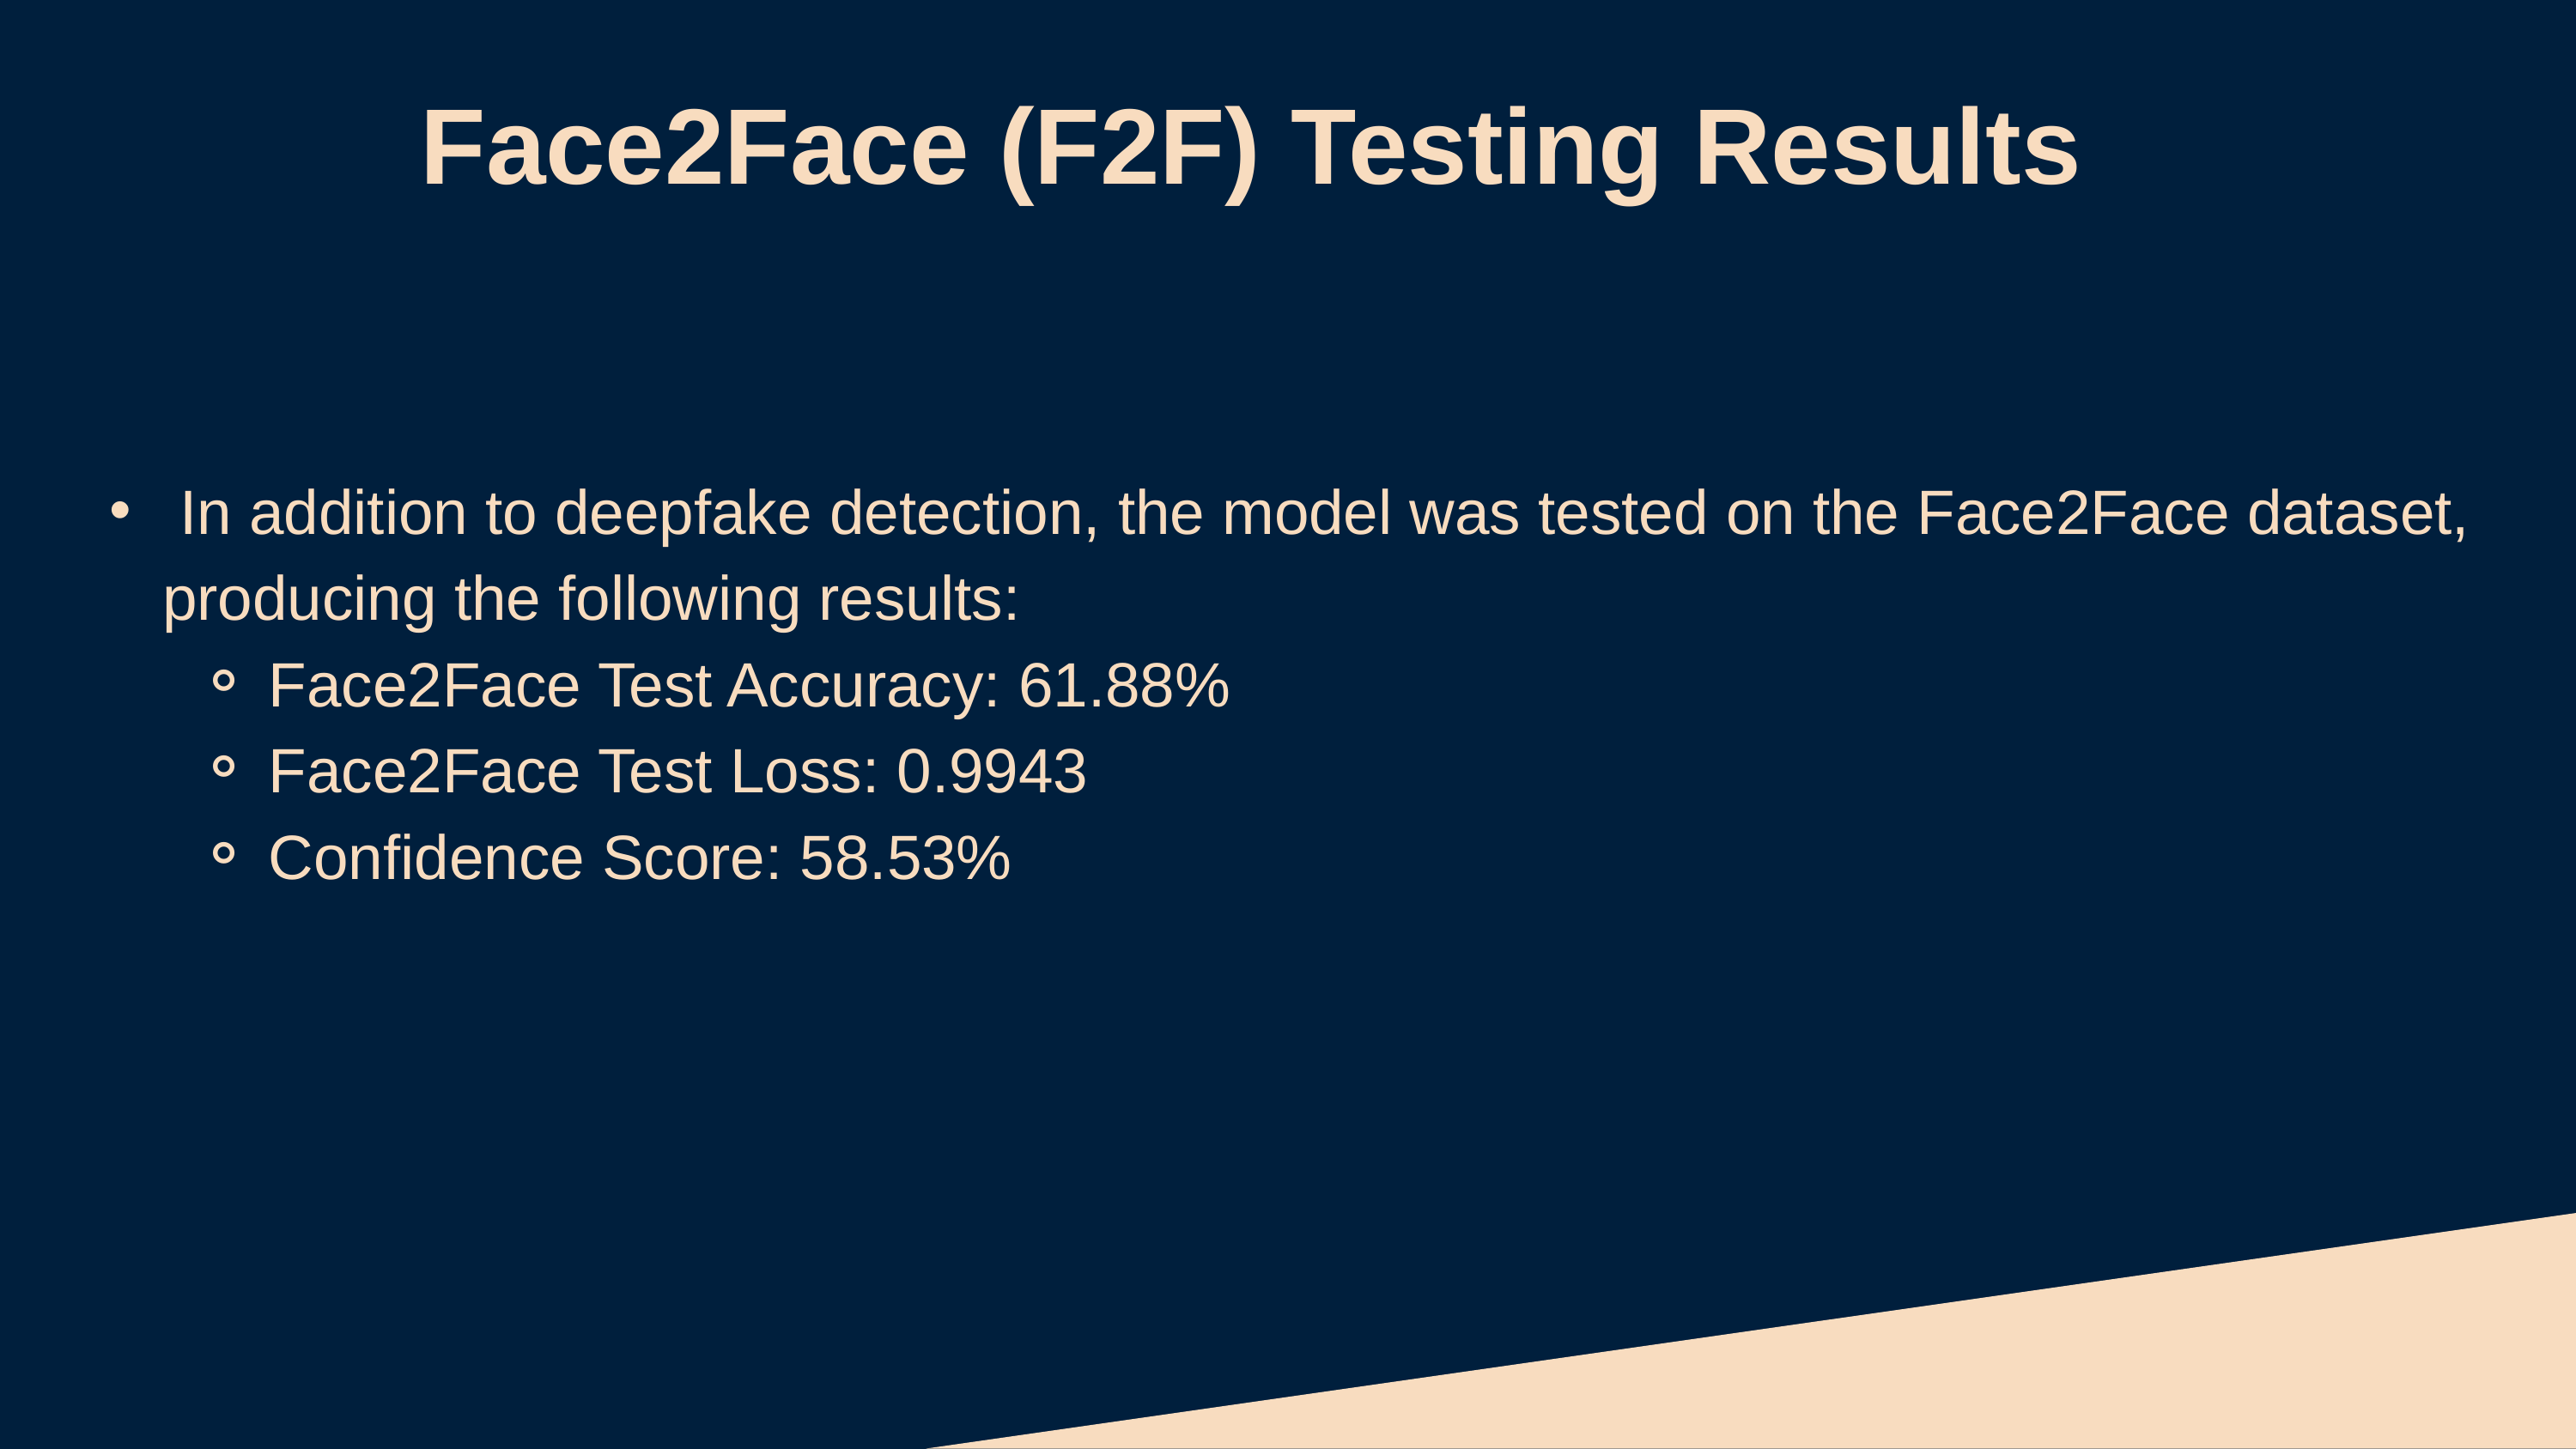

Face2Face (F2F) Testing Results
 In addition to deepfake detection, the model was tested on the Face2Face dataset, producing the following results:
Face2Face Test Accuracy: 61.88%
Face2Face Test Loss: 0.9943
Confidence Score: 58.53%